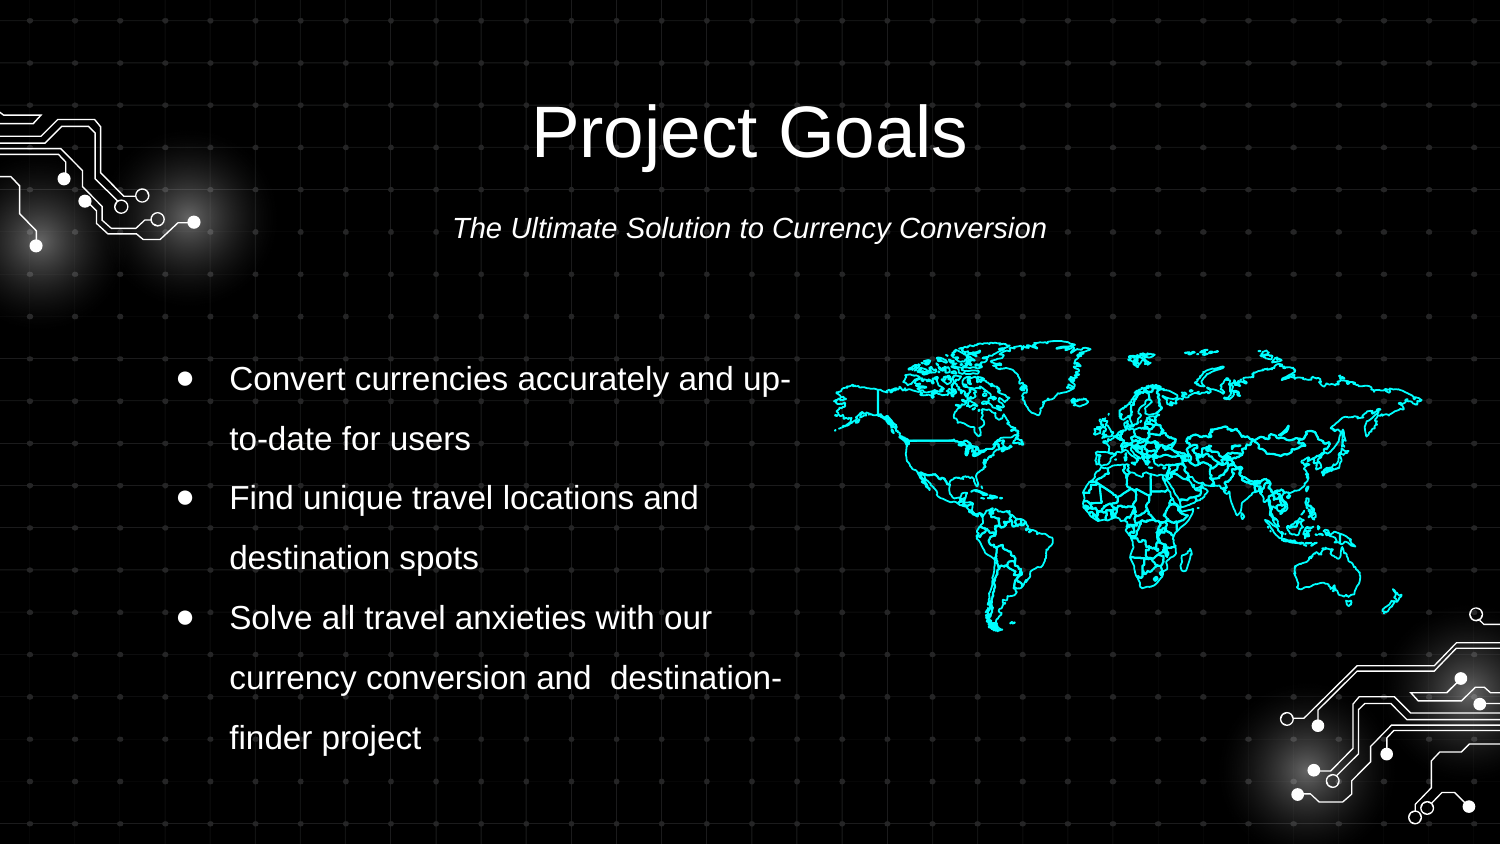

# Project Goals
The Ultimate Solution to Currency Conversion
Convert currencies accurately and up-to-date for users
Find unique travel locations and destination spots
Solve all travel anxieties with our currency conversion and  destination-finder project